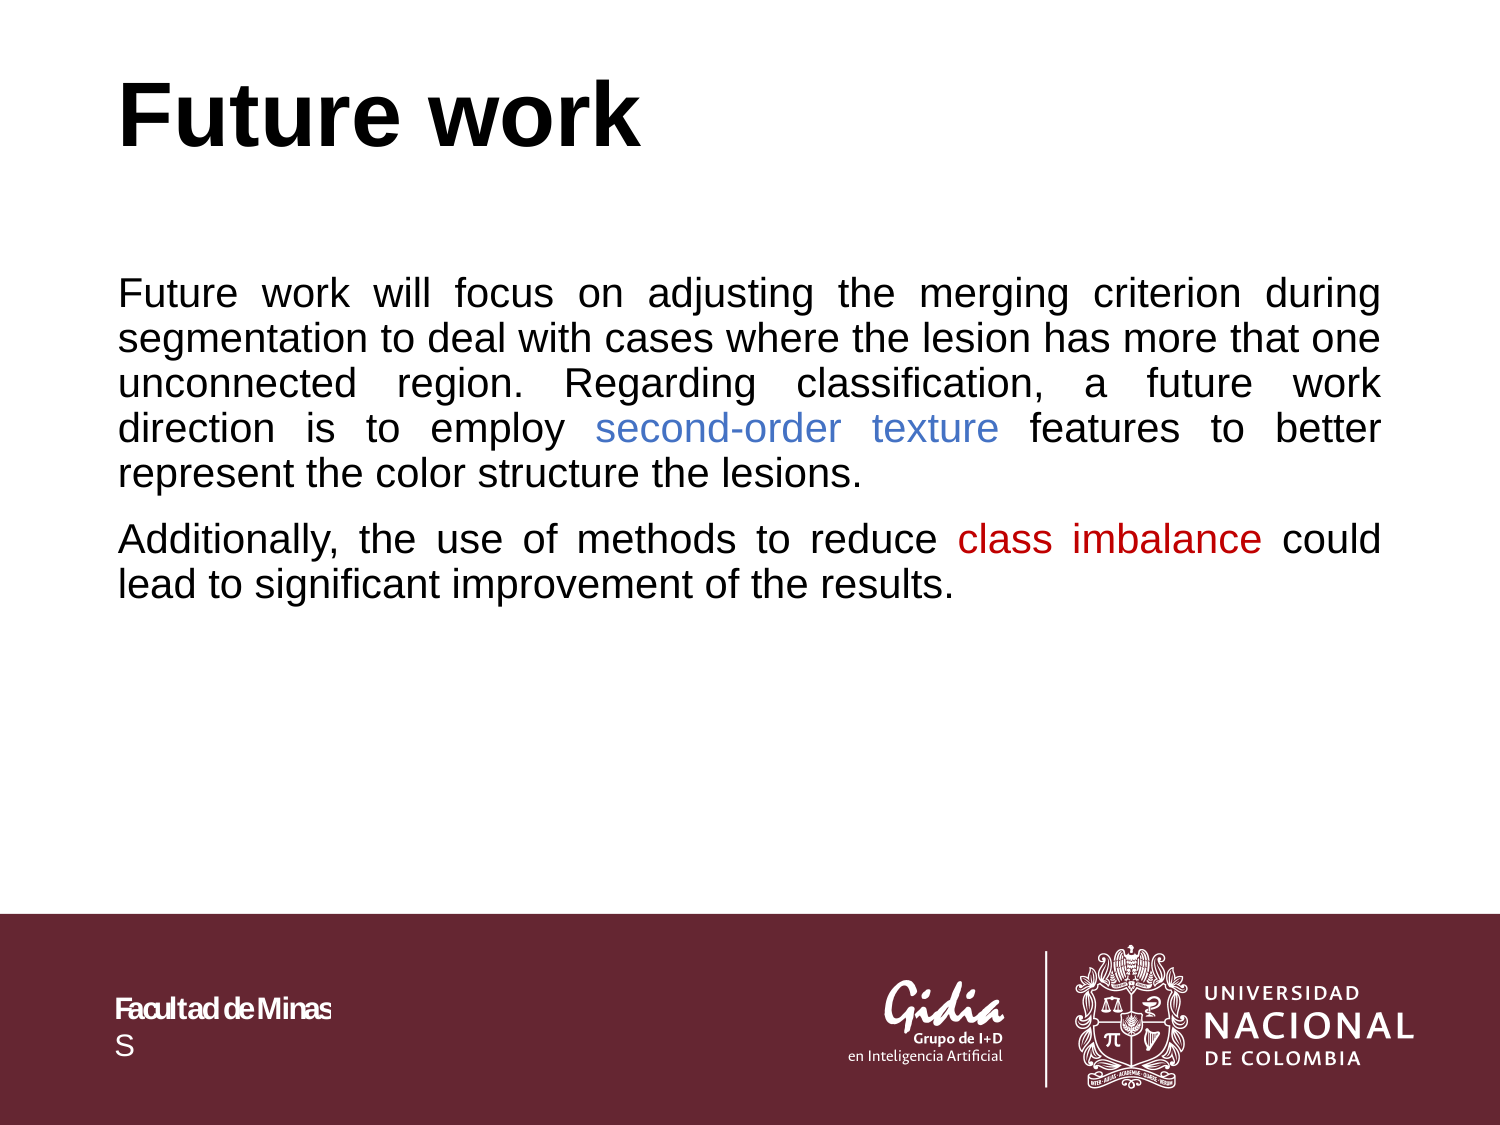

# Future work
Future work will focus on adjusting the merging criterion during segmentation to deal with cases where the lesion has more that one unconnected region. Regarding classification, a future work direction is to employ second-order texture features to better represent the color structure the lesions.
Additionally, the use of methods to reduce class imbalance could lead to significant improvement of the results.